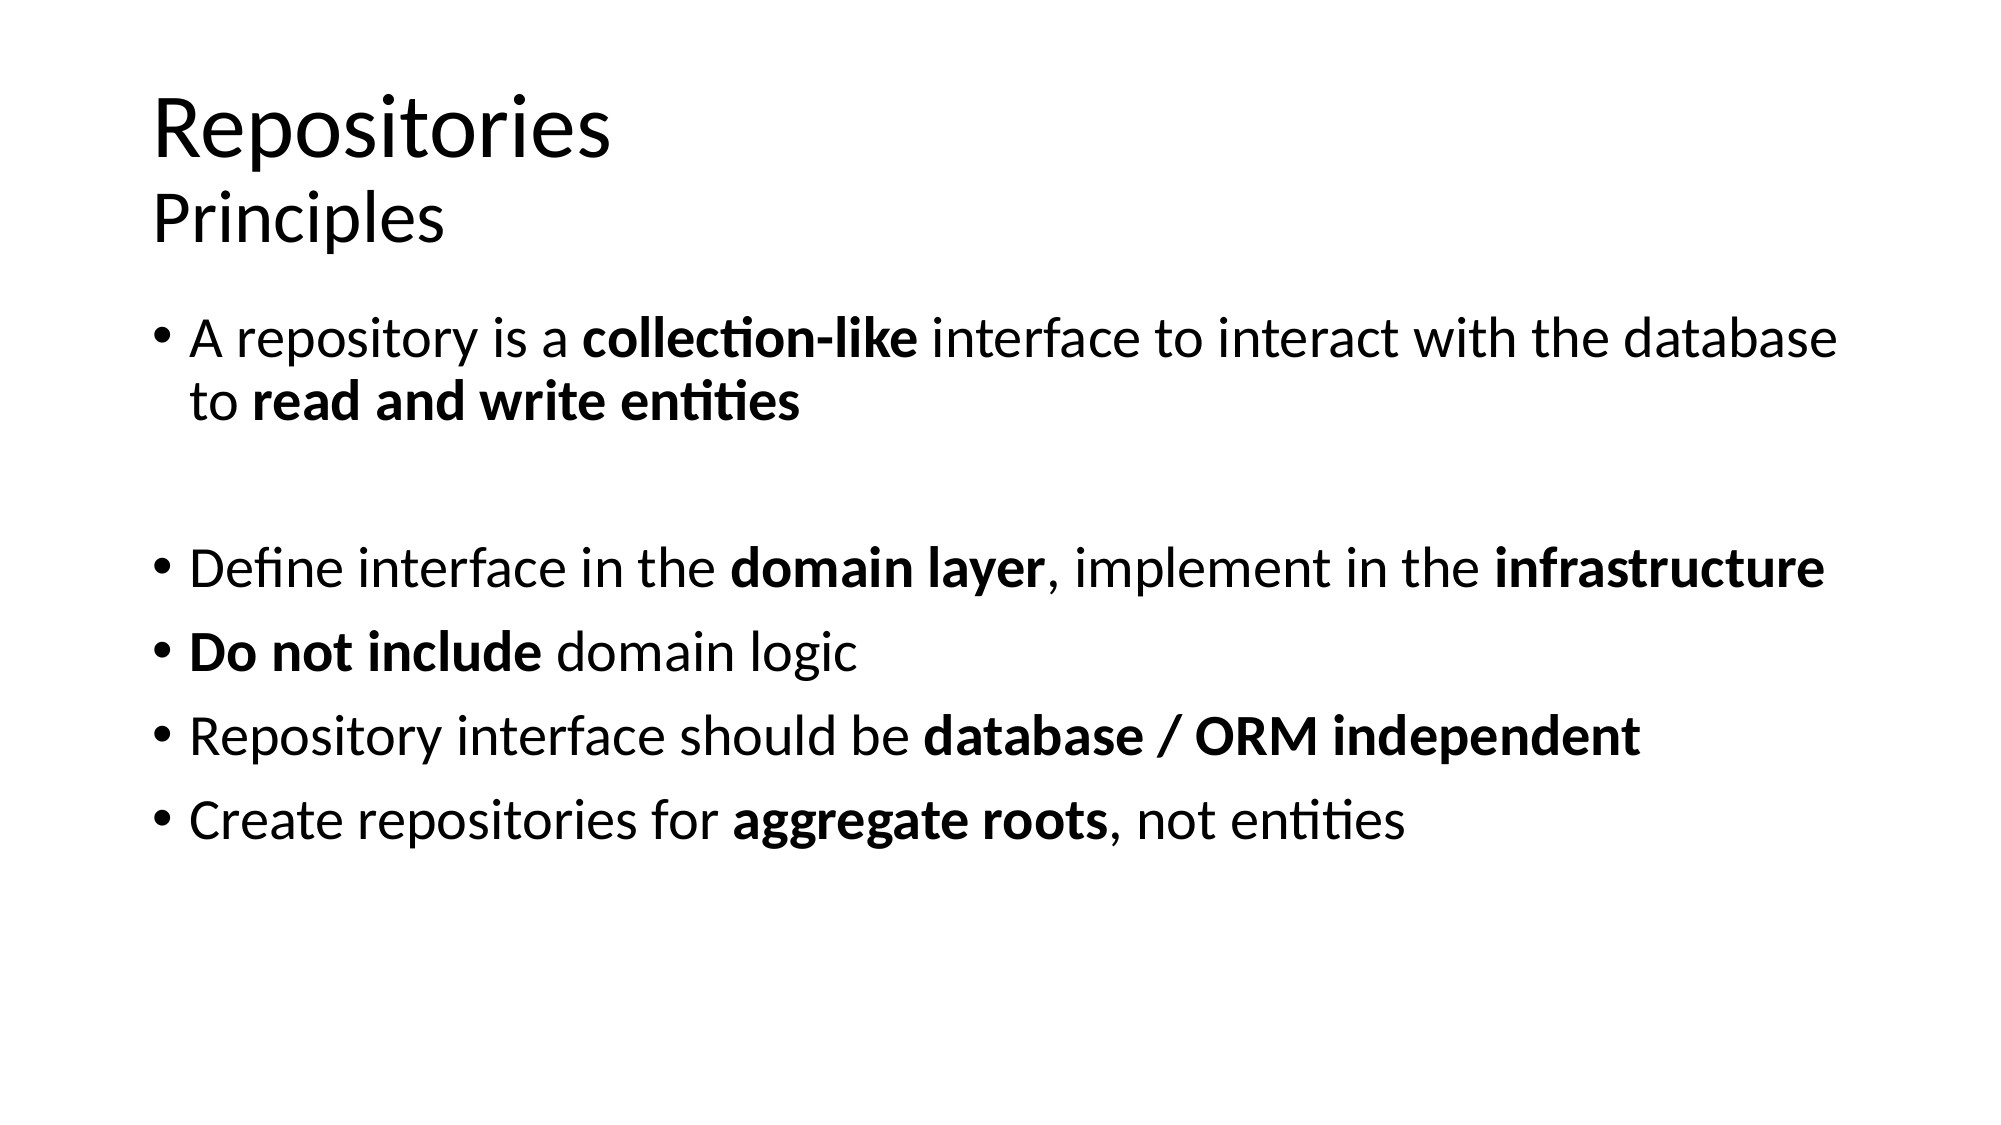

# Repositories Principles
A repository is a collection-like interface to interact with the database to read and write entities

Define interface in the domain layer, implement in the infrastructure
Do not include domain logic
Repository interface should be database / ORM independent
Create repositories for aggregate roots, not entities